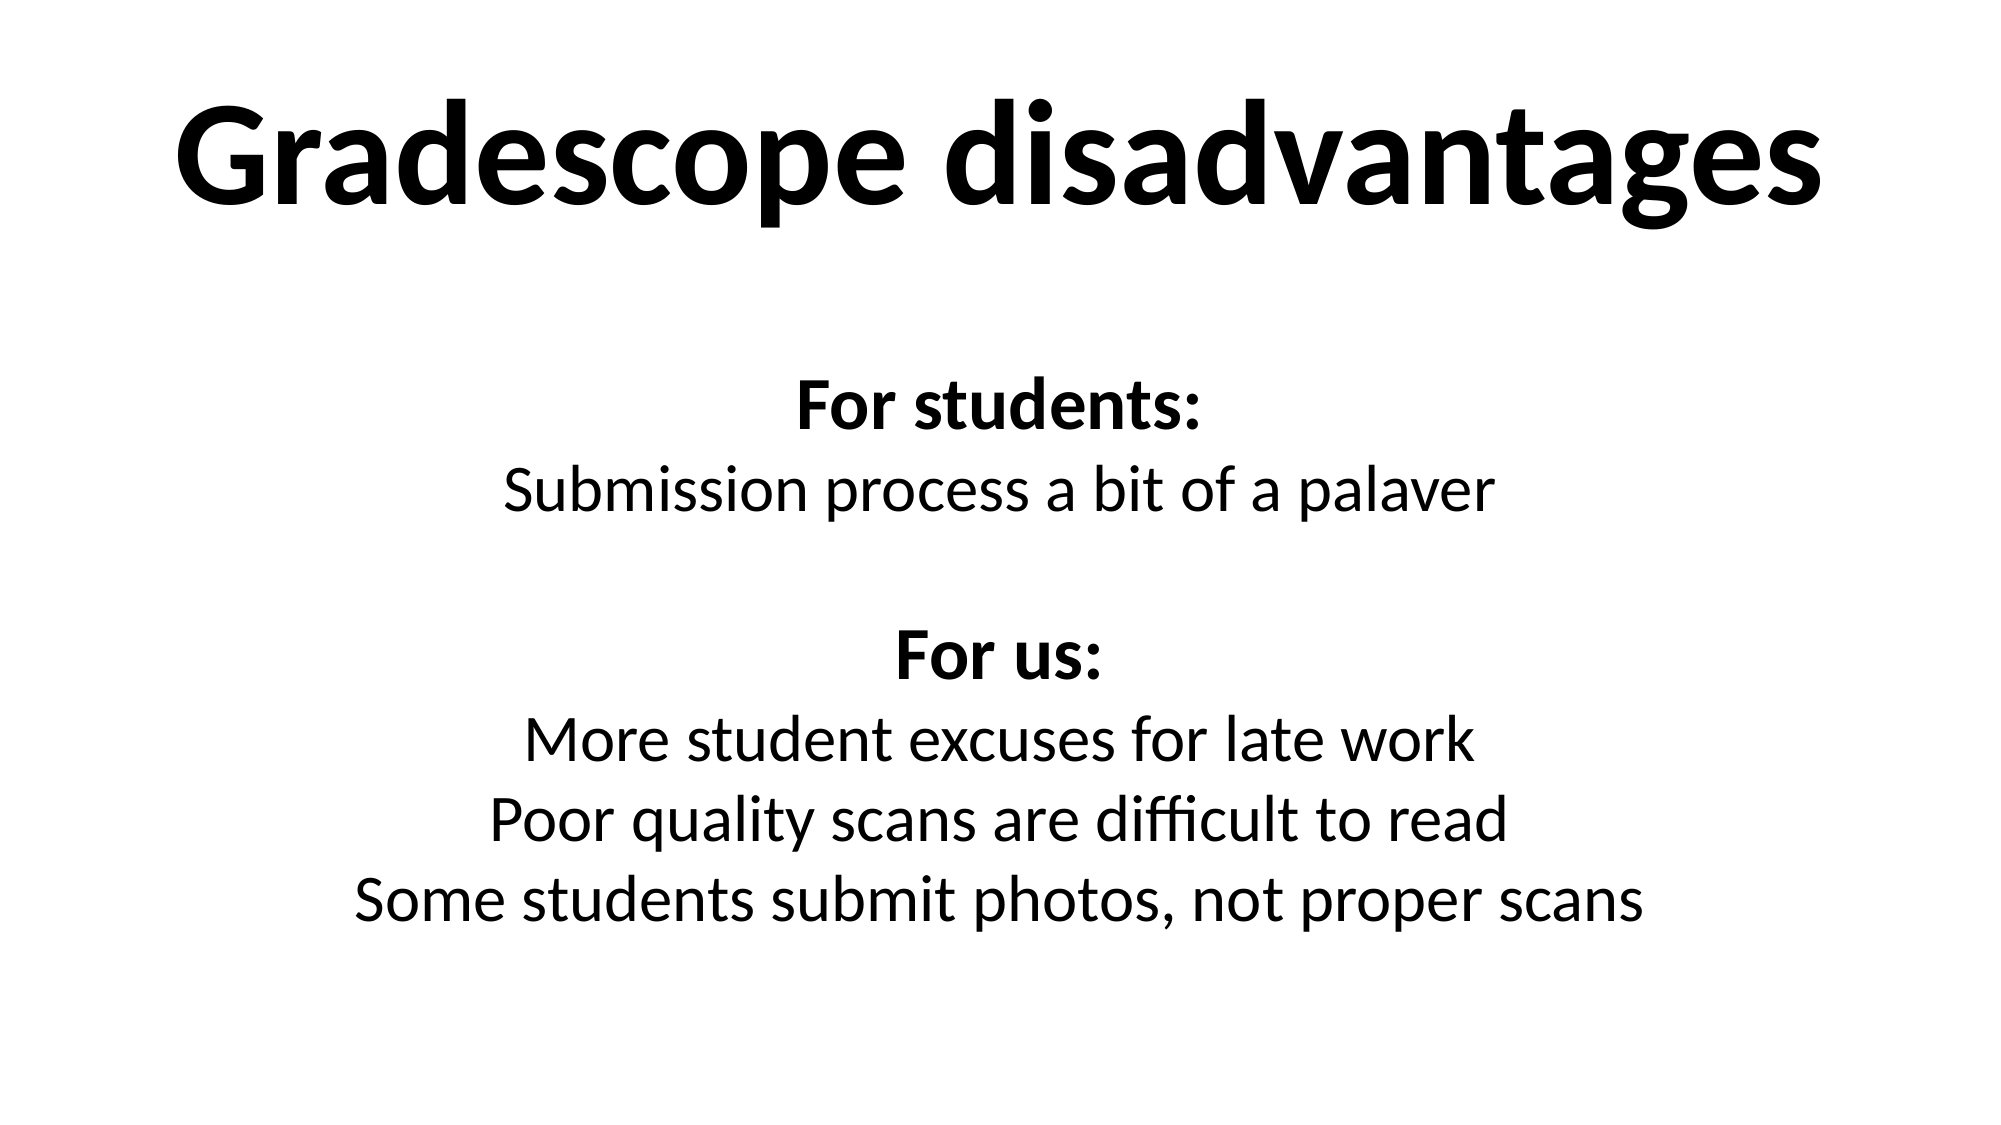

Gradescope disadvantages
For students:
Submission process a bit of a palaver

For us:
More student excuses for late work
Poor quality scans are difficult to read
Some students submit photos, not proper scans